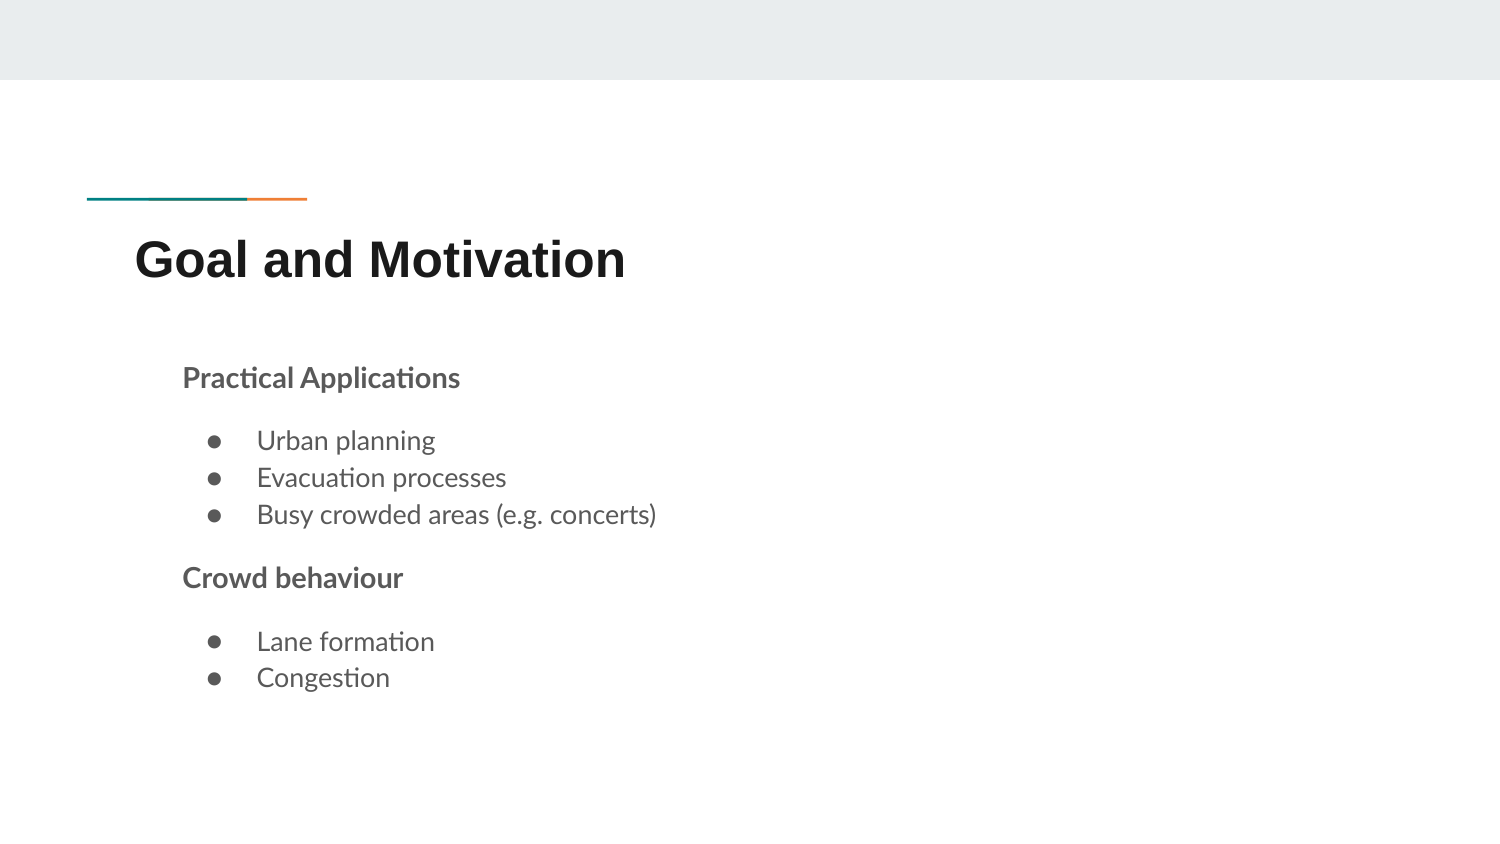

# Goal and Motivation
Practical Applications
Urban planning
Evacuation processes
Busy crowded areas (e.g. concerts)
Crowd behaviour
Lane formation
Congestion